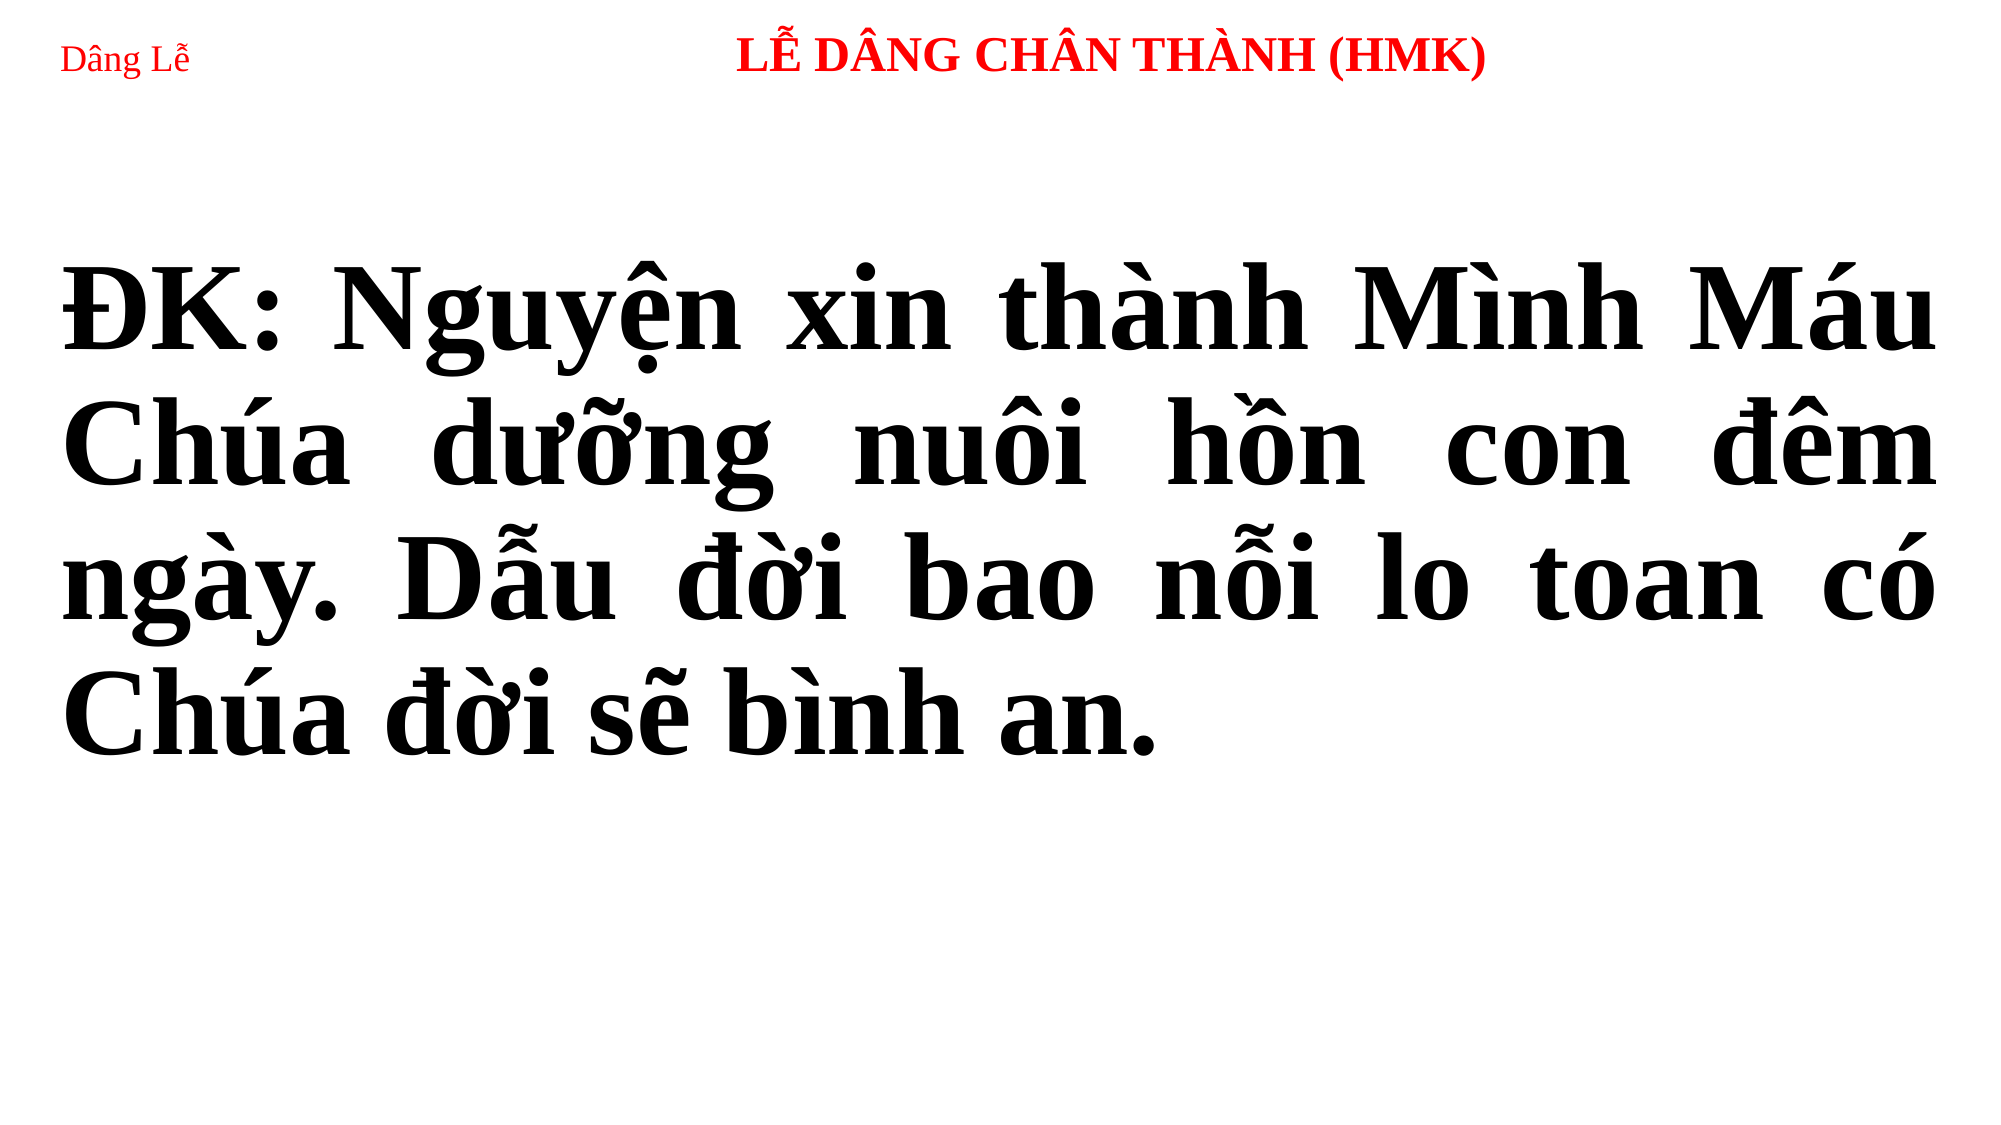

# Dâng Lễ                                       	        LỄ DÂNG CHÂN THÀNH (HMK)
ĐK: Nguyện xin thành Mình Máu Chúa dưỡng nuôi hồn con đêm ngày. Dẫu đời bao nỗi lo toan có Chúa đời sẽ bình an.